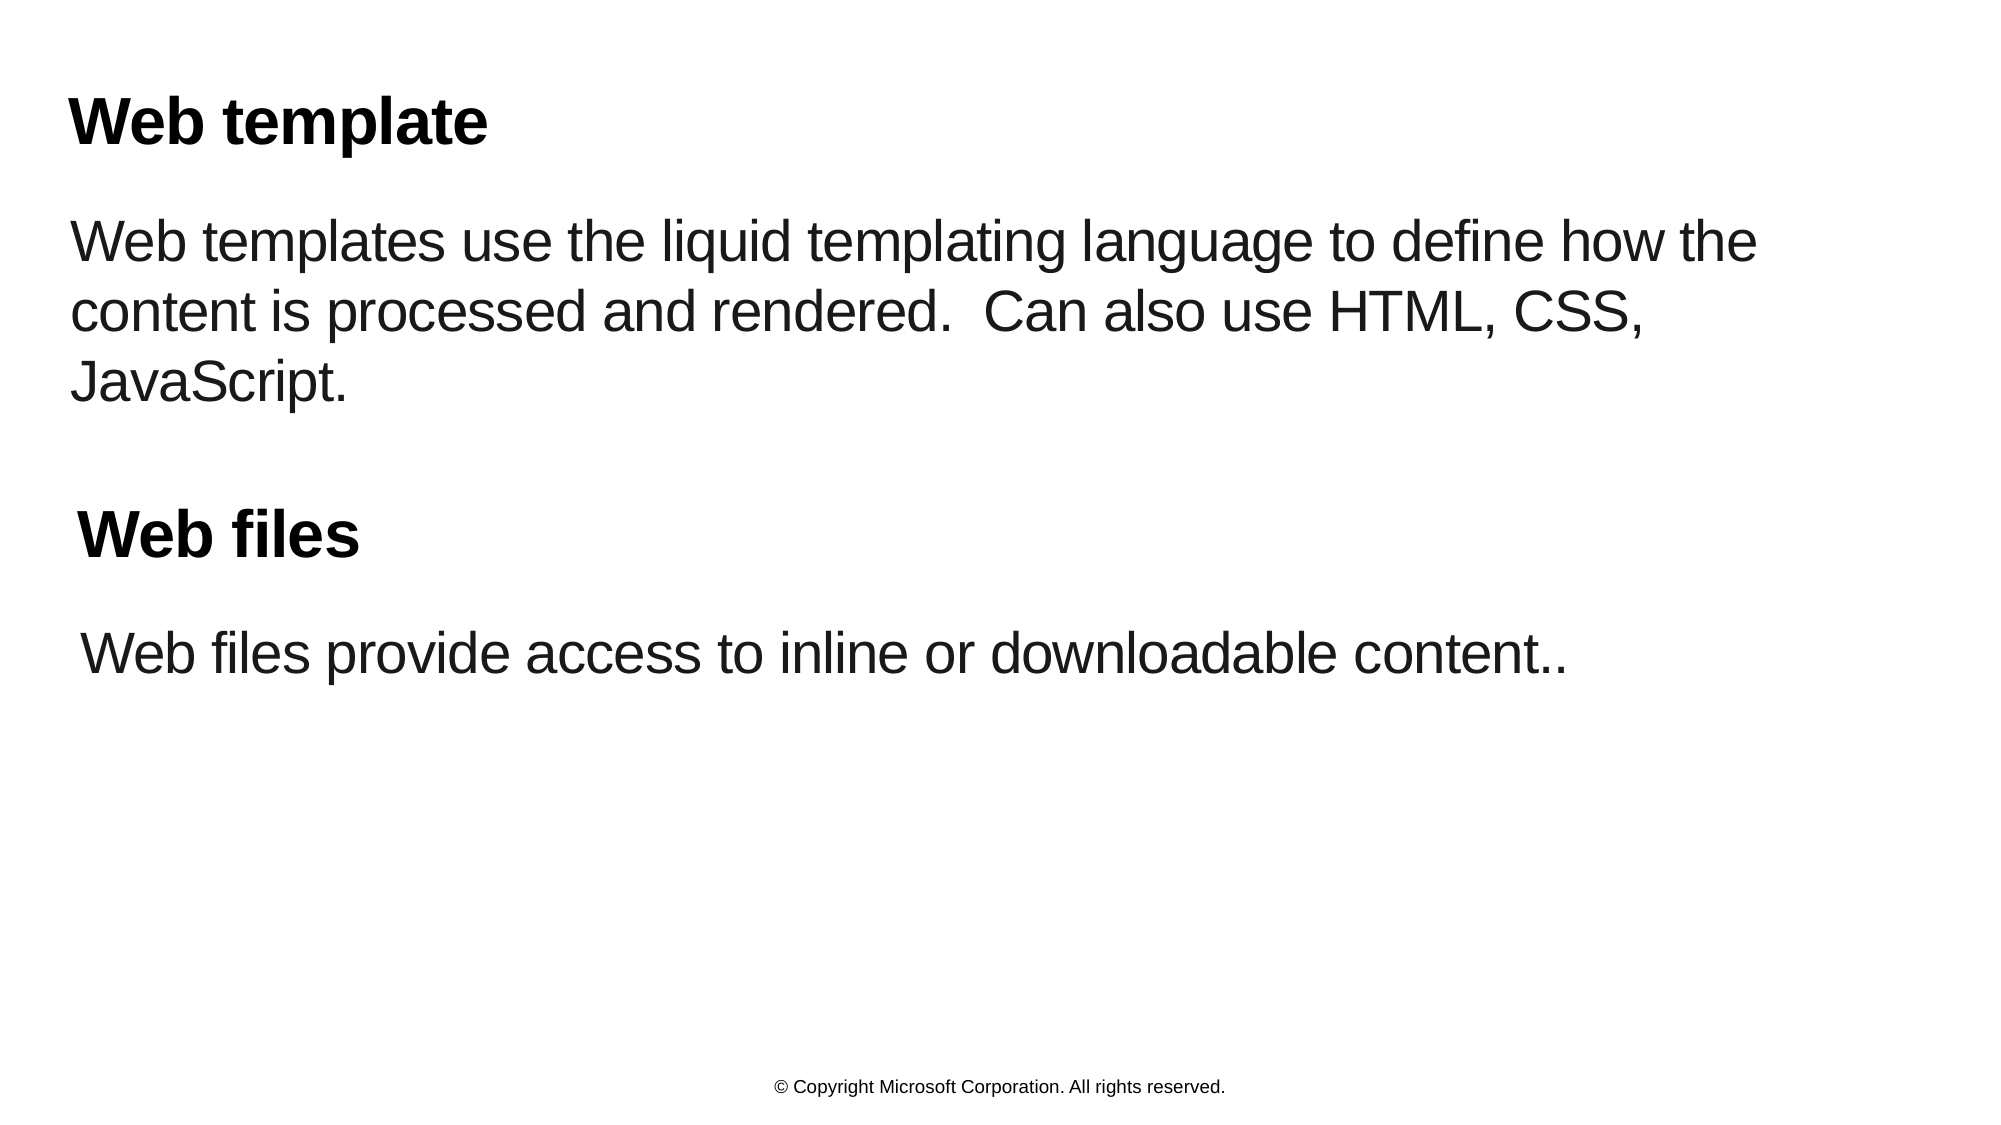

# Web template
Web templates use the liquid templating language to define how the content is processed and rendered.  Can also use HTML, CSS, JavaScript.
Web files
Web files provide access to inline or downloadable content..